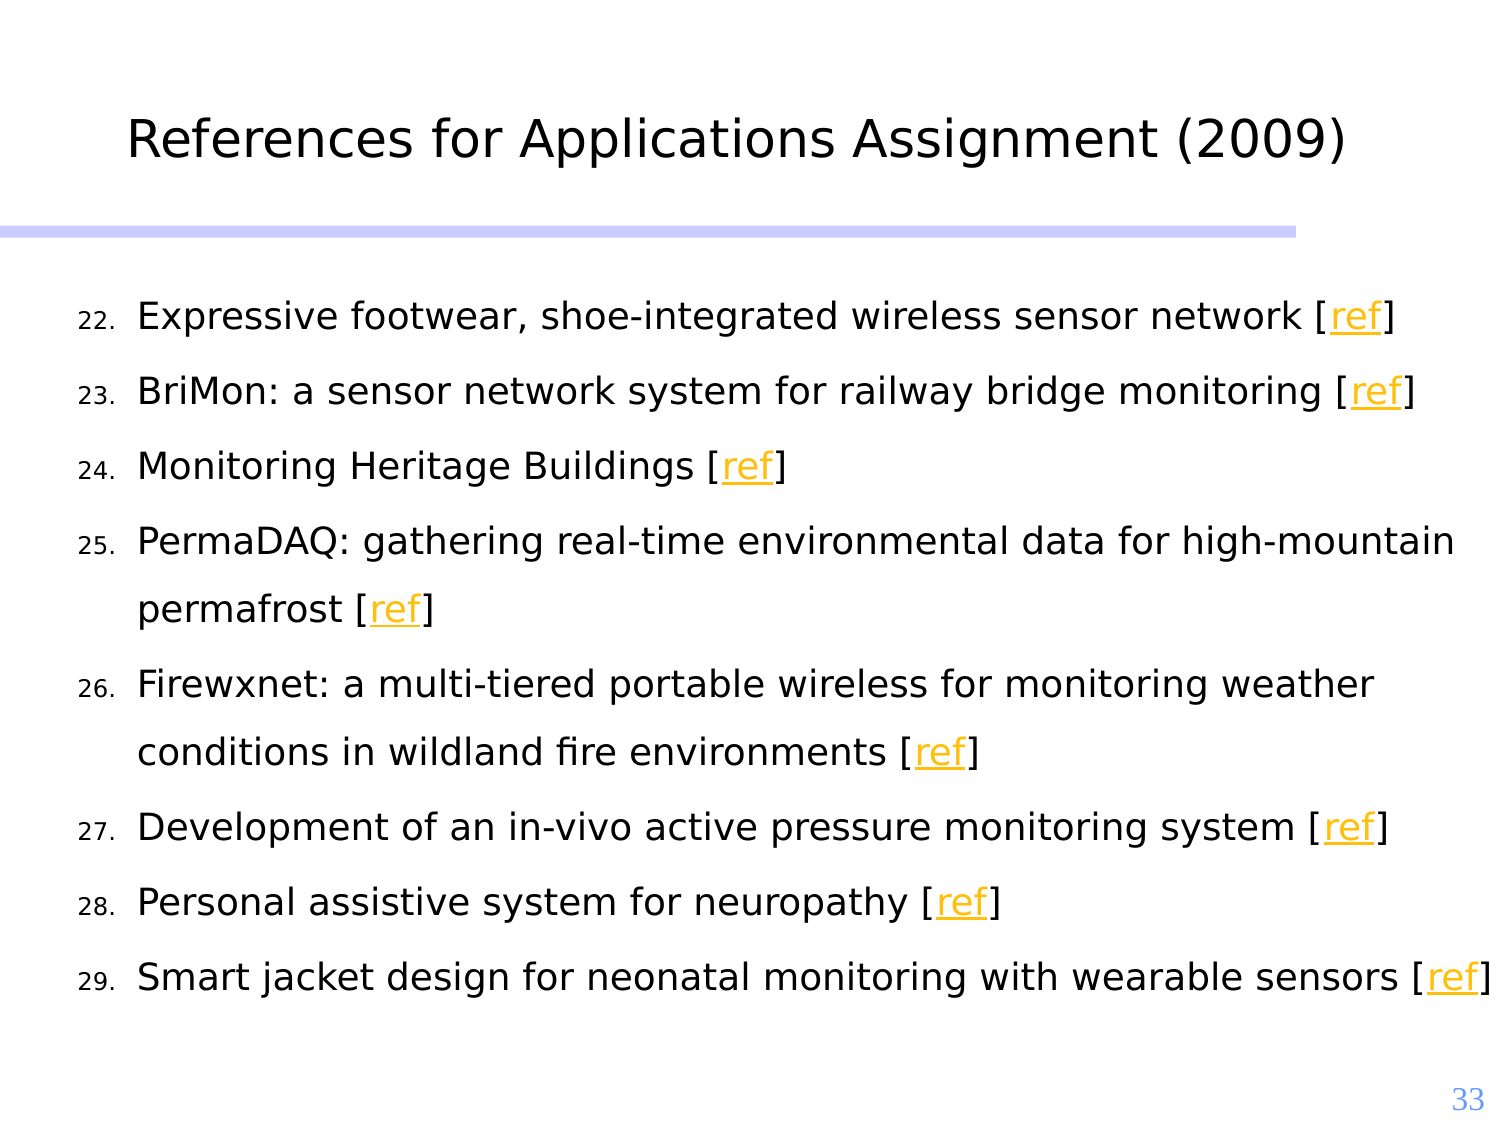

# References for Applications Assignment (2009)
Expressive footwear, shoe-integrated wireless sensor network [ref]
BriMon: a sensor network system for railway bridge monitoring [ref]
Monitoring Heritage Buildings [ref]
PermaDAQ: gathering real-time environmental data for high-mountain permafrost [ref]
Firewxnet: a multi-tiered portable wireless for monitoring weather conditions in wildland fire environments [ref]
Development of an in-vivo active pressure monitoring system [ref]
Personal assistive system for neuropathy [ref]
Smart jacket design for neonatal monitoring with wearable sensors [ref]